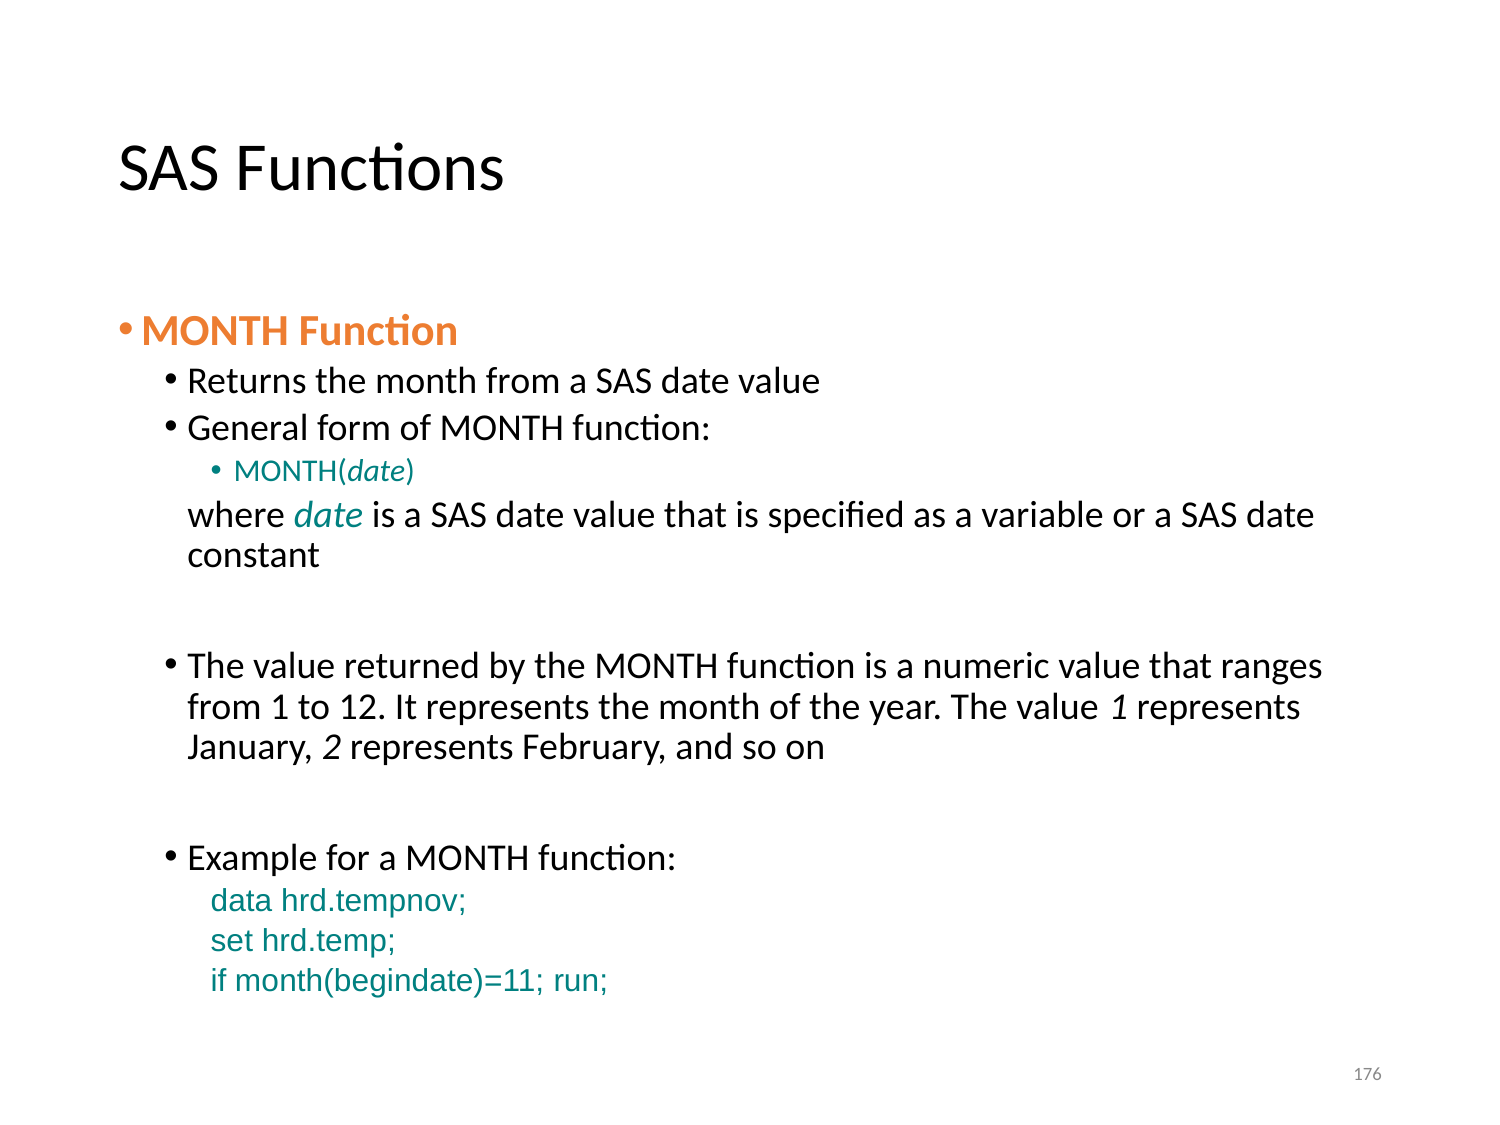

# SAS Functions
MONTH Function
Returns the month from a SAS date value
General form of MONTH function:
MONTH(date)
	where date is a SAS date value that is specified as a variable or a SAS date constant

The value returned by the MONTH function is a numeric value that ranges from 1 to 12. It represents the month of the year. The value 1 represents January, 2 represents February, and so on

Example for a MONTH function:
data hrd.tempnov;
set hrd.temp;
if month(begindate)=11; run;

176